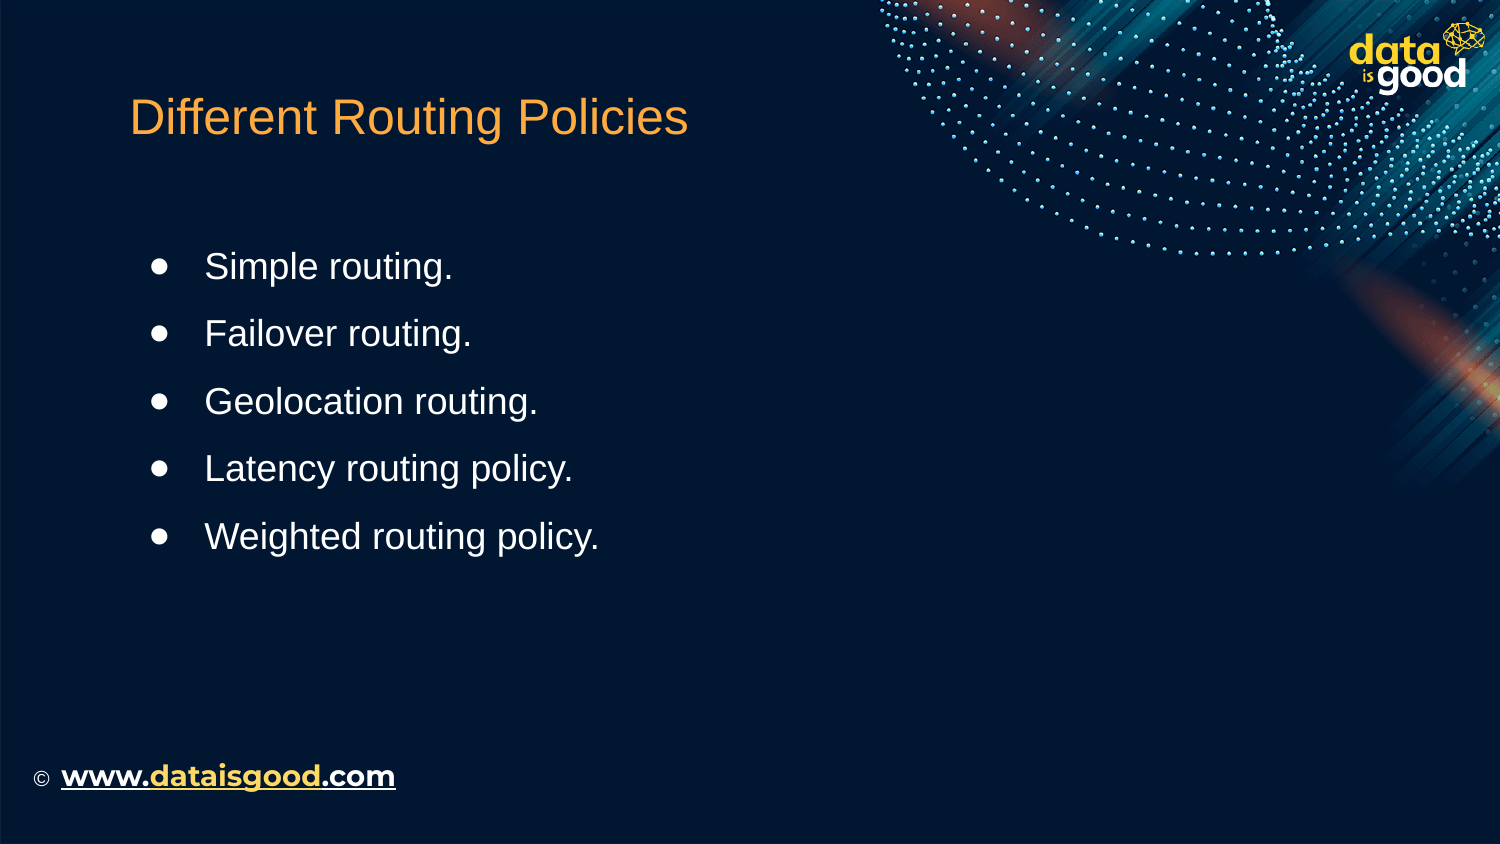

# Different Routing Policies
Simple routing.
Failover routing.
Geolocation routing.
Latency routing policy.
Weighted routing policy.